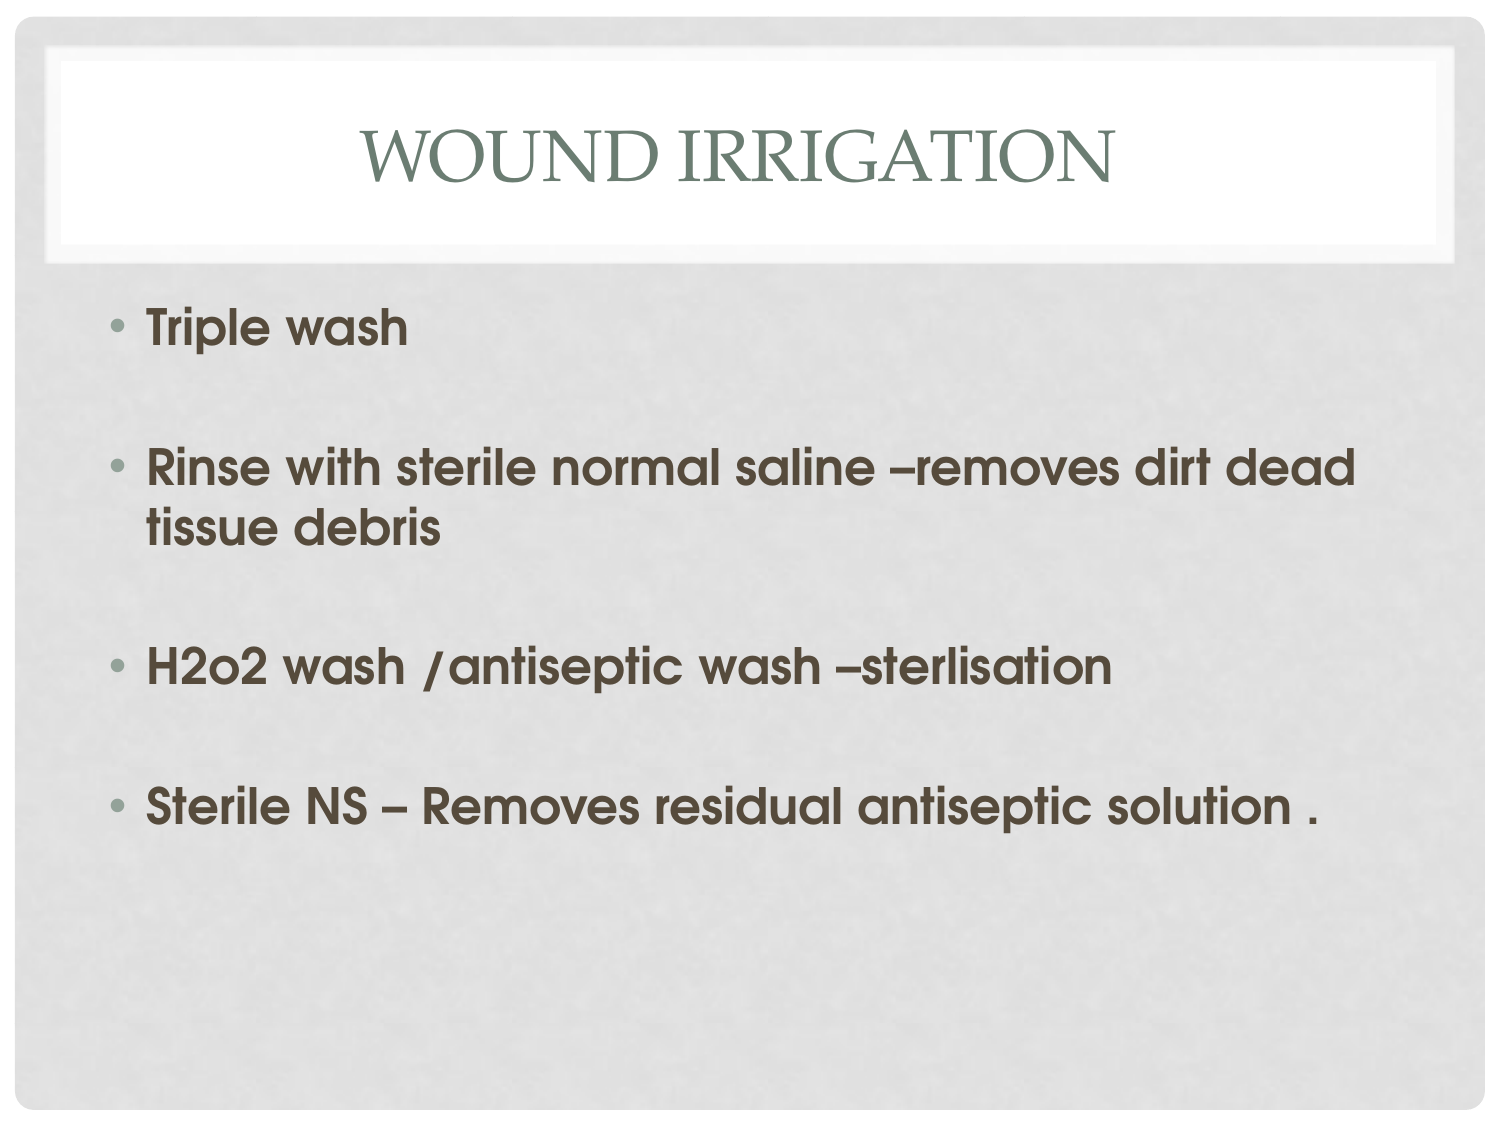

# Wound irrigation
Triple wash

Rinse with sterile normal saline –removes dirt dead tissue debris

H2o2 wash /antiseptic wash –sterlisation

Sterile NS – Removes residual antiseptic solution .